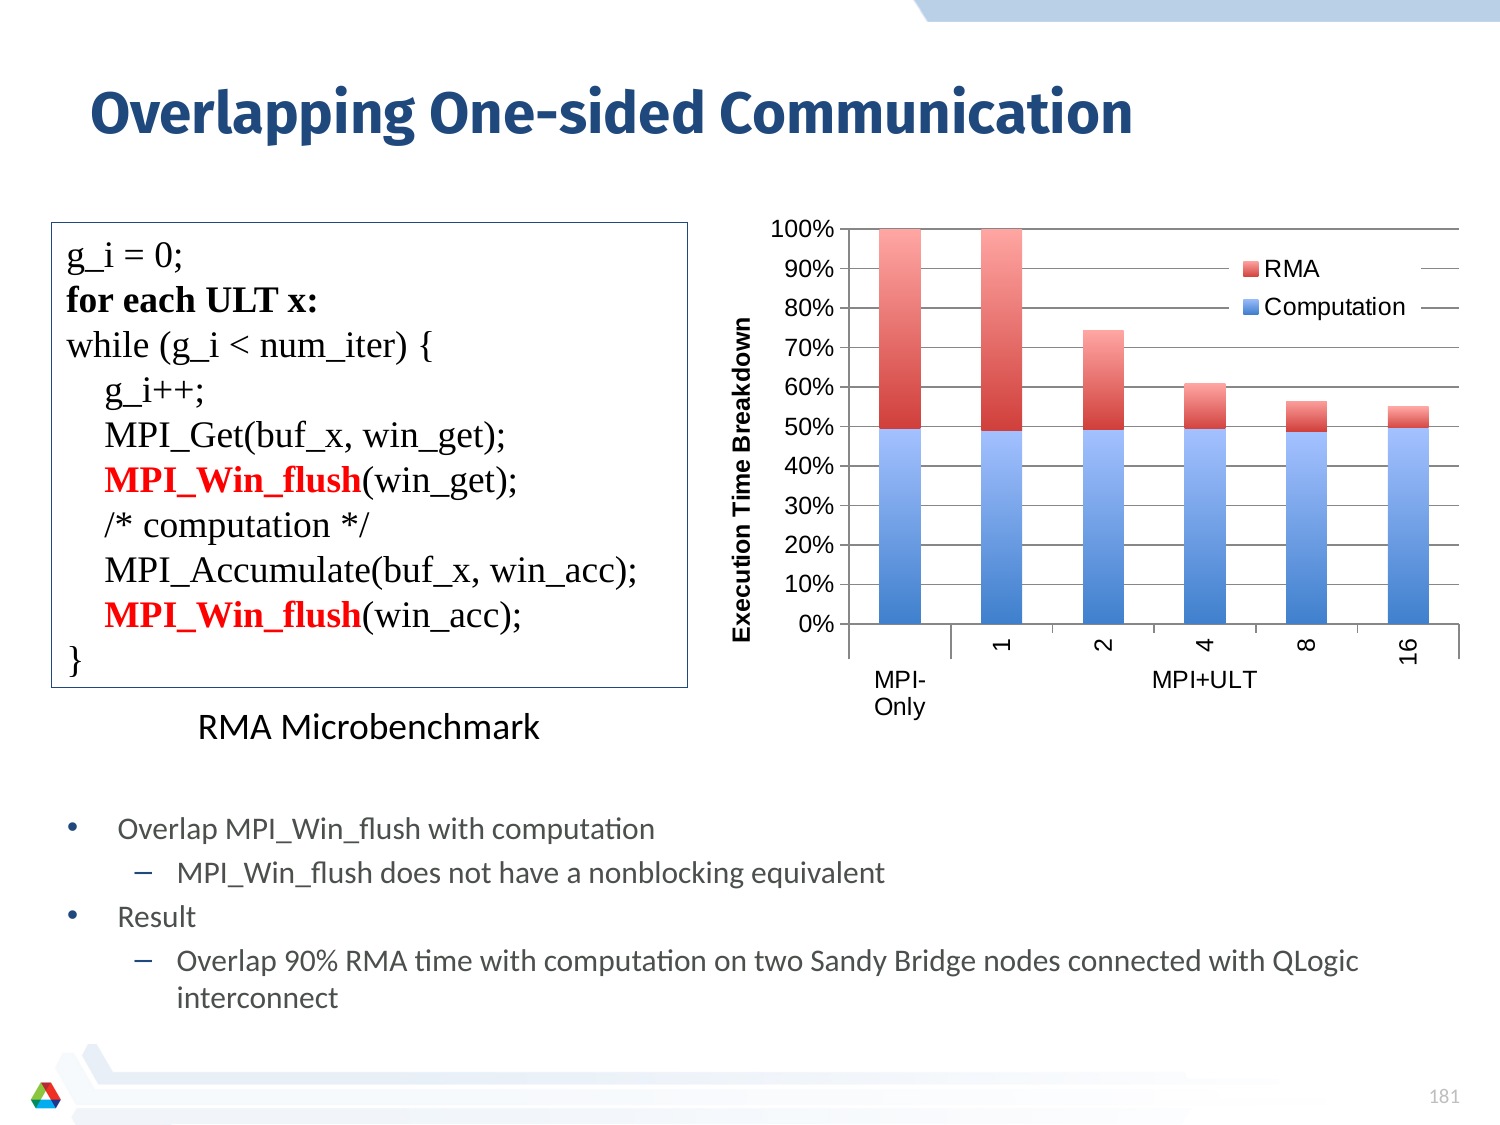

# Overlapping One-sided Communication

### Chart

| Category | Computation | RMA |
|---|---|---|
|  | 0.496031997874869 | 0.503968002125131 |
| 1 | 0.489980235077253 | 0.513064362255434 |
| 2 | 0.493791465239564 | 0.250558035821497 |
| 4 | 0.495032864795645 | 0.114408374440611 |
| 8 | 0.488122954815925 | 0.0764747147252997 |
| 16 | 0.498136027471469 | 0.0517268066671888 |
g_i = 0;
for each ULT x:
while (g_i < num_iter) {
    g_i++;
    MPI_Get(buf_x, win_get);
    MPI_Win_flush(win_get);
    /* computation */
    MPI_Accumulate(buf_x, win_acc);
    MPI_Win_flush(win_acc);
}
RMA Microbenchmark
Overlap MPI_Win_flush with computation
MPI_Win_flush does not have a nonblocking equivalent
Result
Overlap 90% RMA time with computation on two Sandy Bridge nodes connected with QLogic interconnect
181